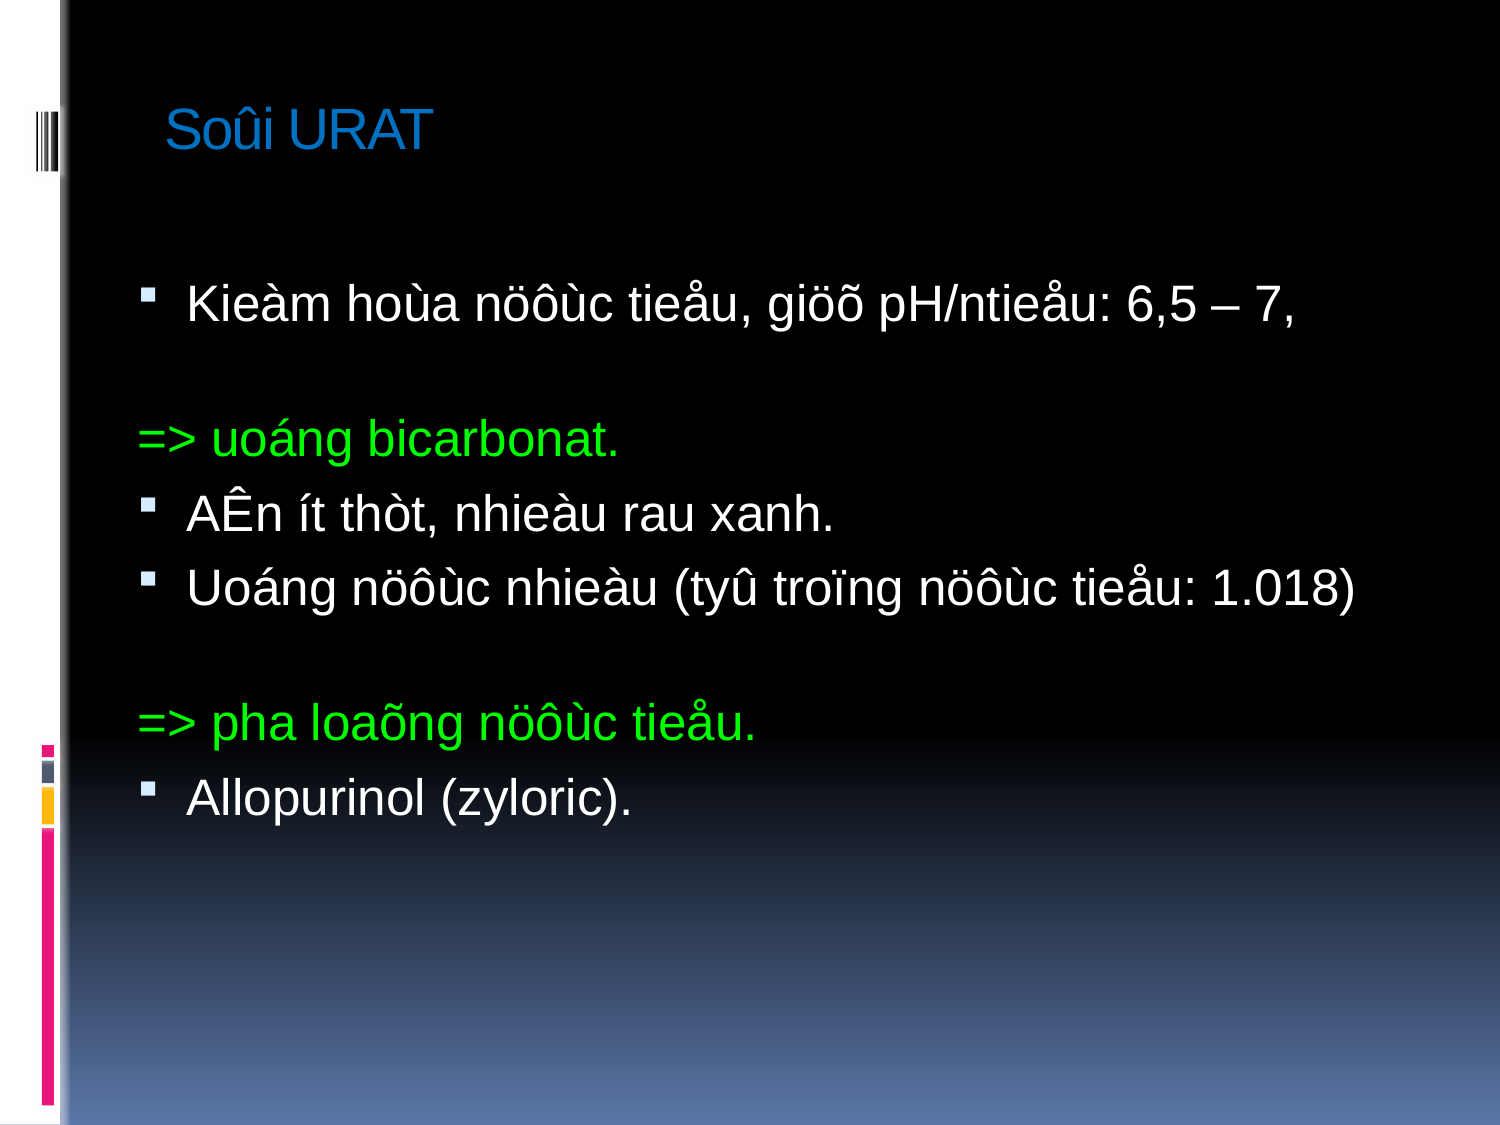

# Soûi URAT
Kieàm hoùa nöôùc tieåu, giöõ pH/ntieåu: 6,5 – 7,
=> uoáng bicarbonat.
AÊn ít thòt, nhieàu rau xanh.
Uoáng nöôùc nhieàu (tyû troïng nöôùc tieåu: 1.018)
=> pha loaõng nöôùc tieåu.
Allopurinol (zyloric).